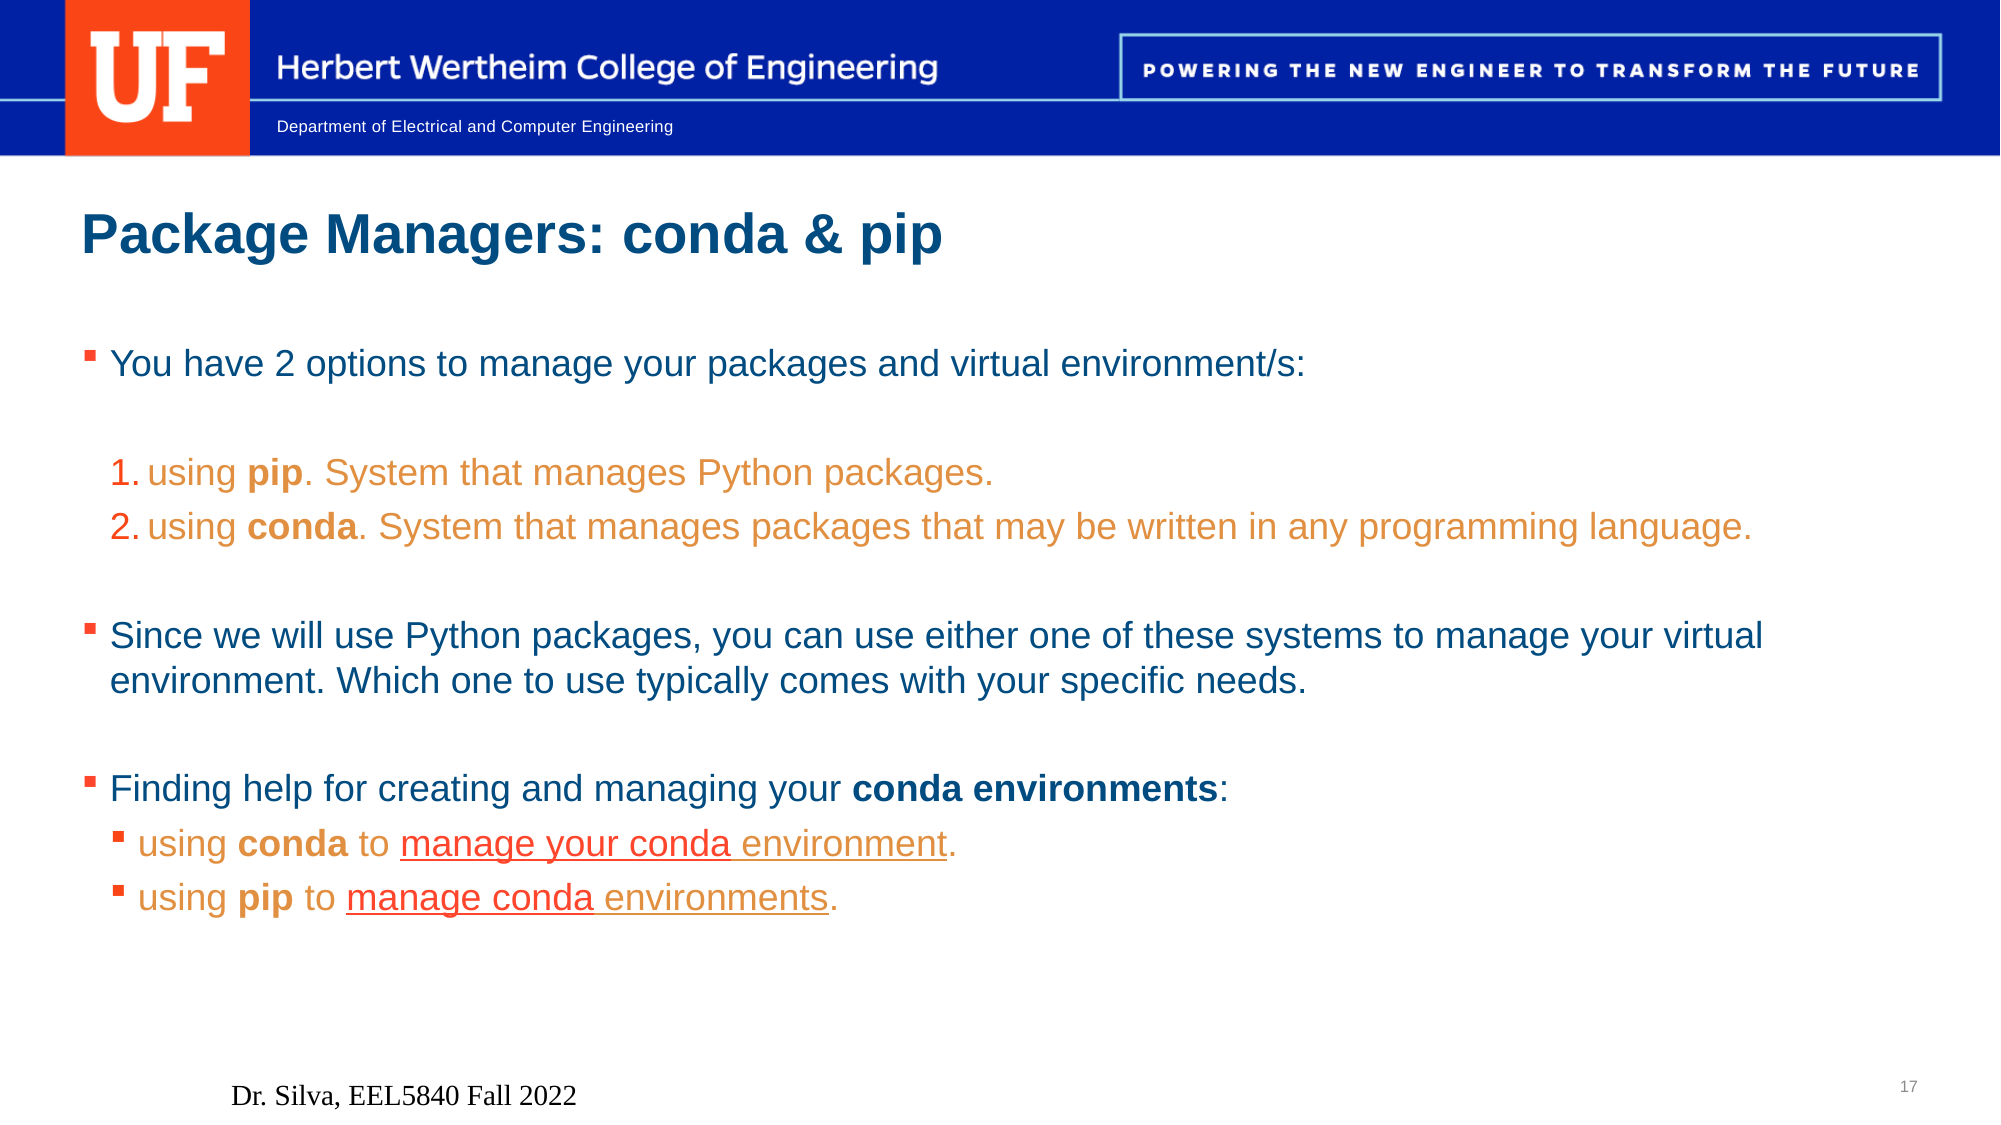

# Package Managers: conda & pip
You have 2 options to manage your packages and virtual environment/s:

using pip. System that manages Python packages.
using conda. System that manages packages that may be written in any programming language.

Since we will use Python packages, you can use either one of these systems to manage your virtual environment. Which one to use typically comes with your specific needs.

Finding help for creating and managing your conda environments:
using conda to manage your conda environment.
using pip to manage conda environments.
Dr. Silva, EEL5840 Fall 2022
17